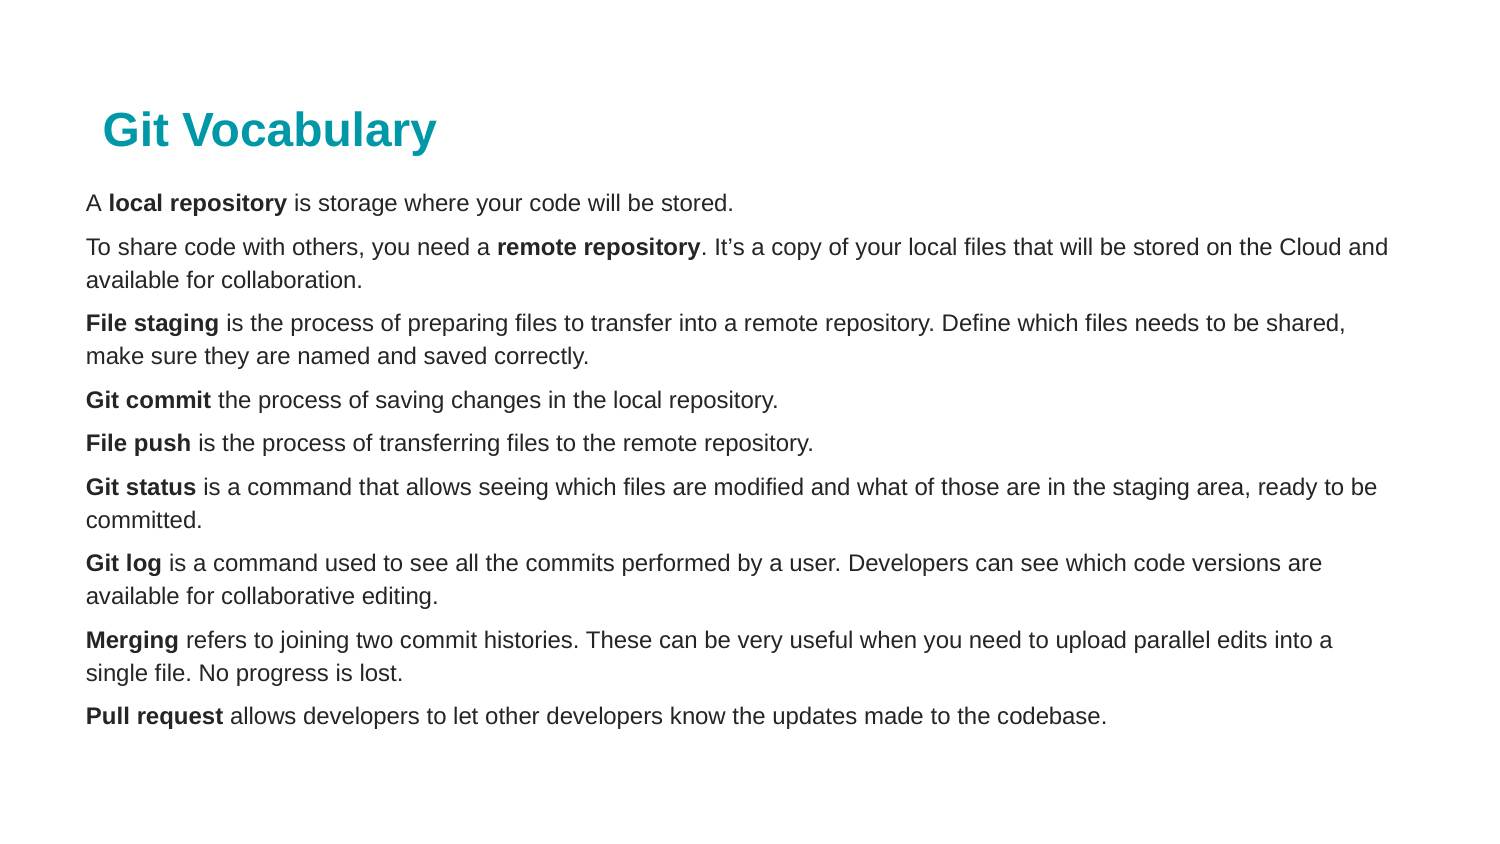

Git Vocabulary
A local repository is storage where your code will be stored.
To share code with others, you need a remote repository. It’s a copy of your local files that will be stored on the Cloud and available for collaboration.
File staging is the process of preparing files to transfer into a remote repository. Define which files needs to be shared, make sure they are named and saved correctly.
Git commit the process of saving changes in the local repository.
File push is the process of transferring files to the remote repository.
Git status is a command that allows seeing which files are modified and what of those are in the staging area, ready to be committed.
Git log is a command used to see all the commits performed by a user. Developers can see which code versions are available for collaborative editing.
Merging refers to joining two commit histories. These can be very useful when you need to upload parallel edits into a single file. No progress is lost.
Pull request allows developers to let other developers know the updates made to the codebase.